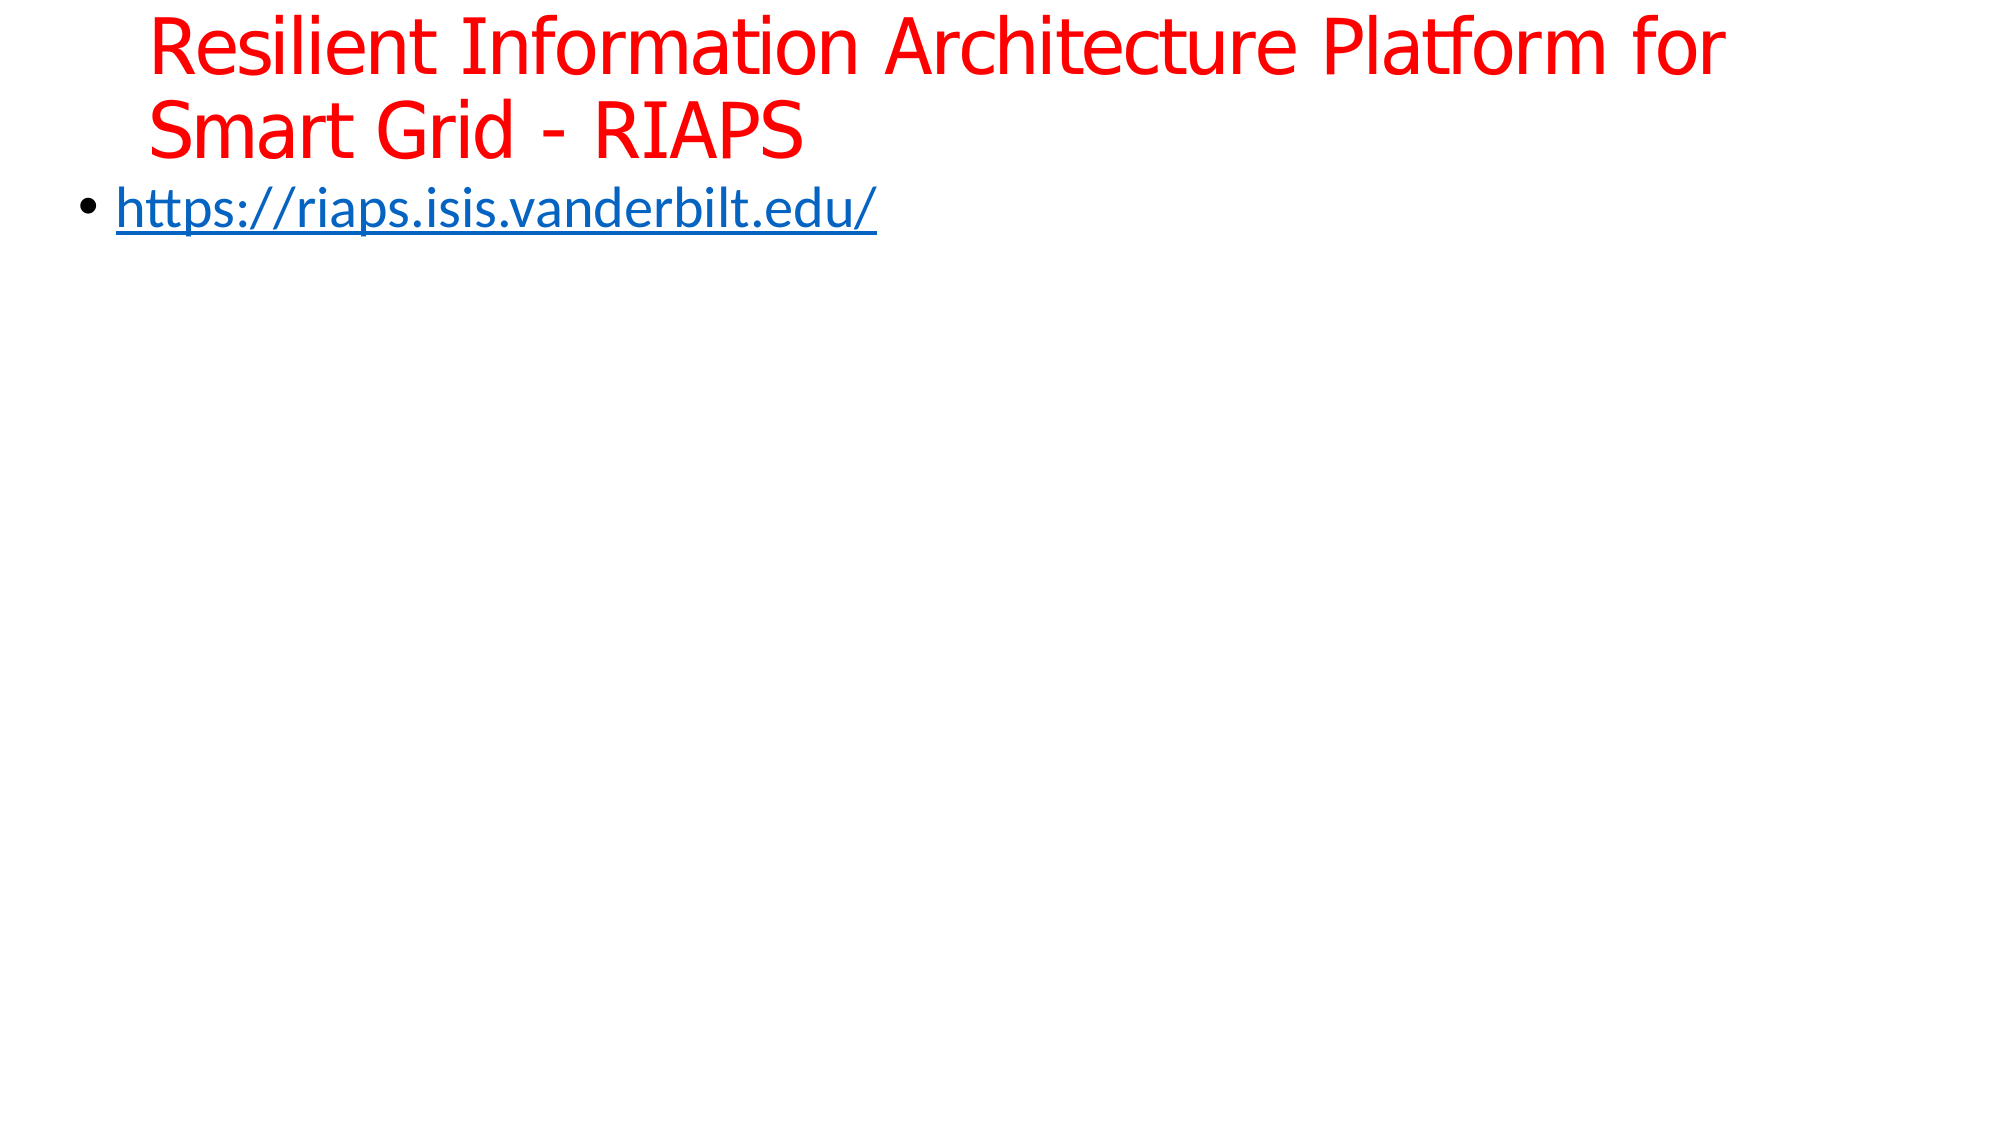

# Resilient Information Architecture Platform for Smart Grid - RIAPS
https://riaps.isis.vanderbilt.edu/